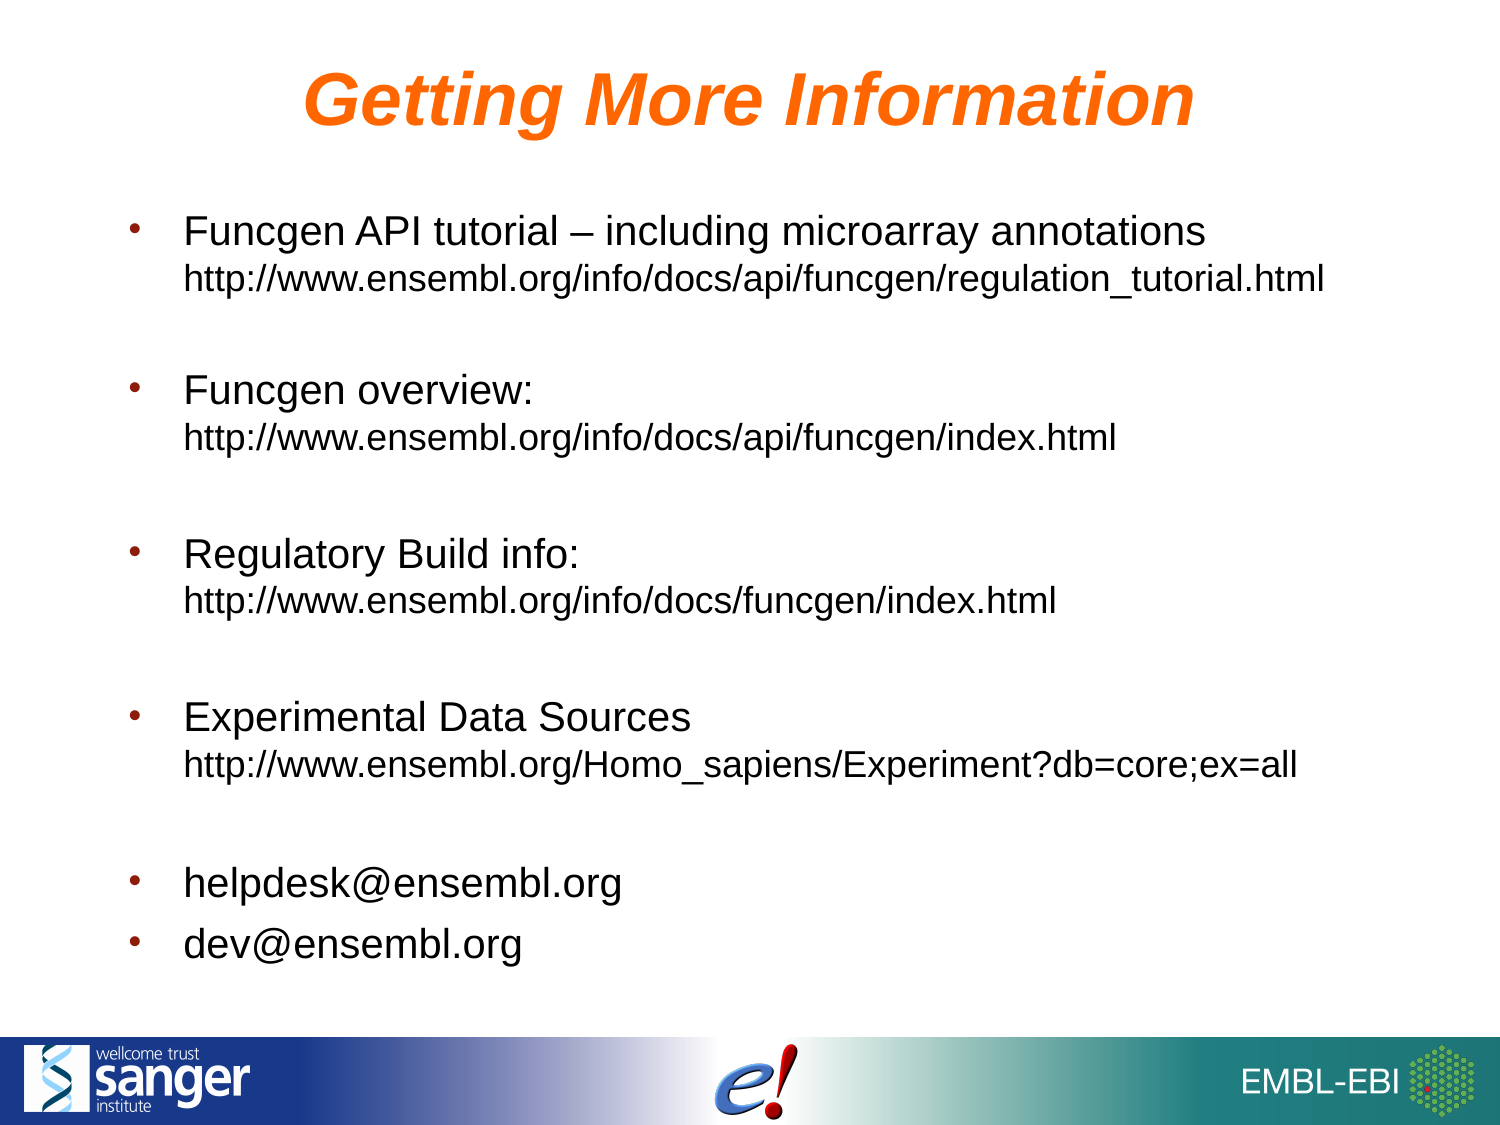

Getting More Information
Funcgen API tutorial – including microarray annotations
http://www.ensembl.org/info/docs/api/funcgen/regulation_tutorial.html

Funcgen overview:
http://www.ensembl.org/info/docs/api/funcgen/index.html

Regulatory Build info:
http://www.ensembl.org/info/docs/funcgen/index.html

Experimental Data Sources
http://www.ensembl.org/Homo_sapiens/Experiment?db=core;ex=all

helpdesk@ensembl.org
dev@ensembl.org